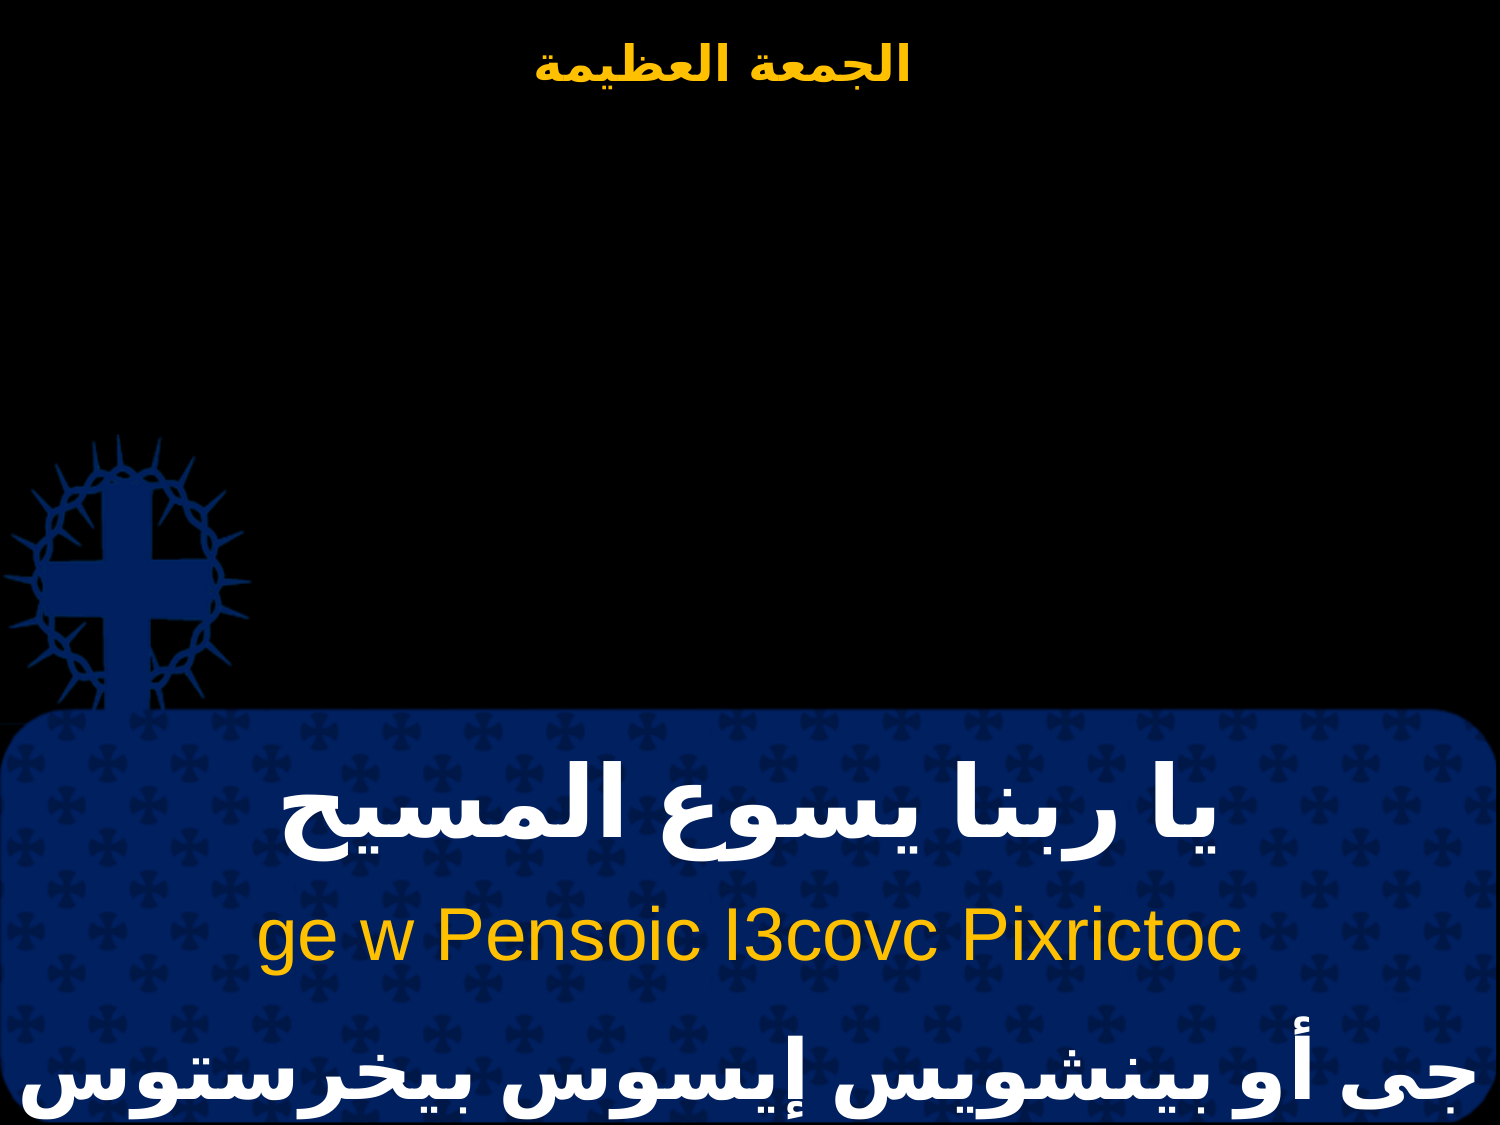

# يا ربنا يسوع المسيح
ge w Pensoic I3covc Pixrictoc
جى أو بينشويس إيسوس بيخرستوس